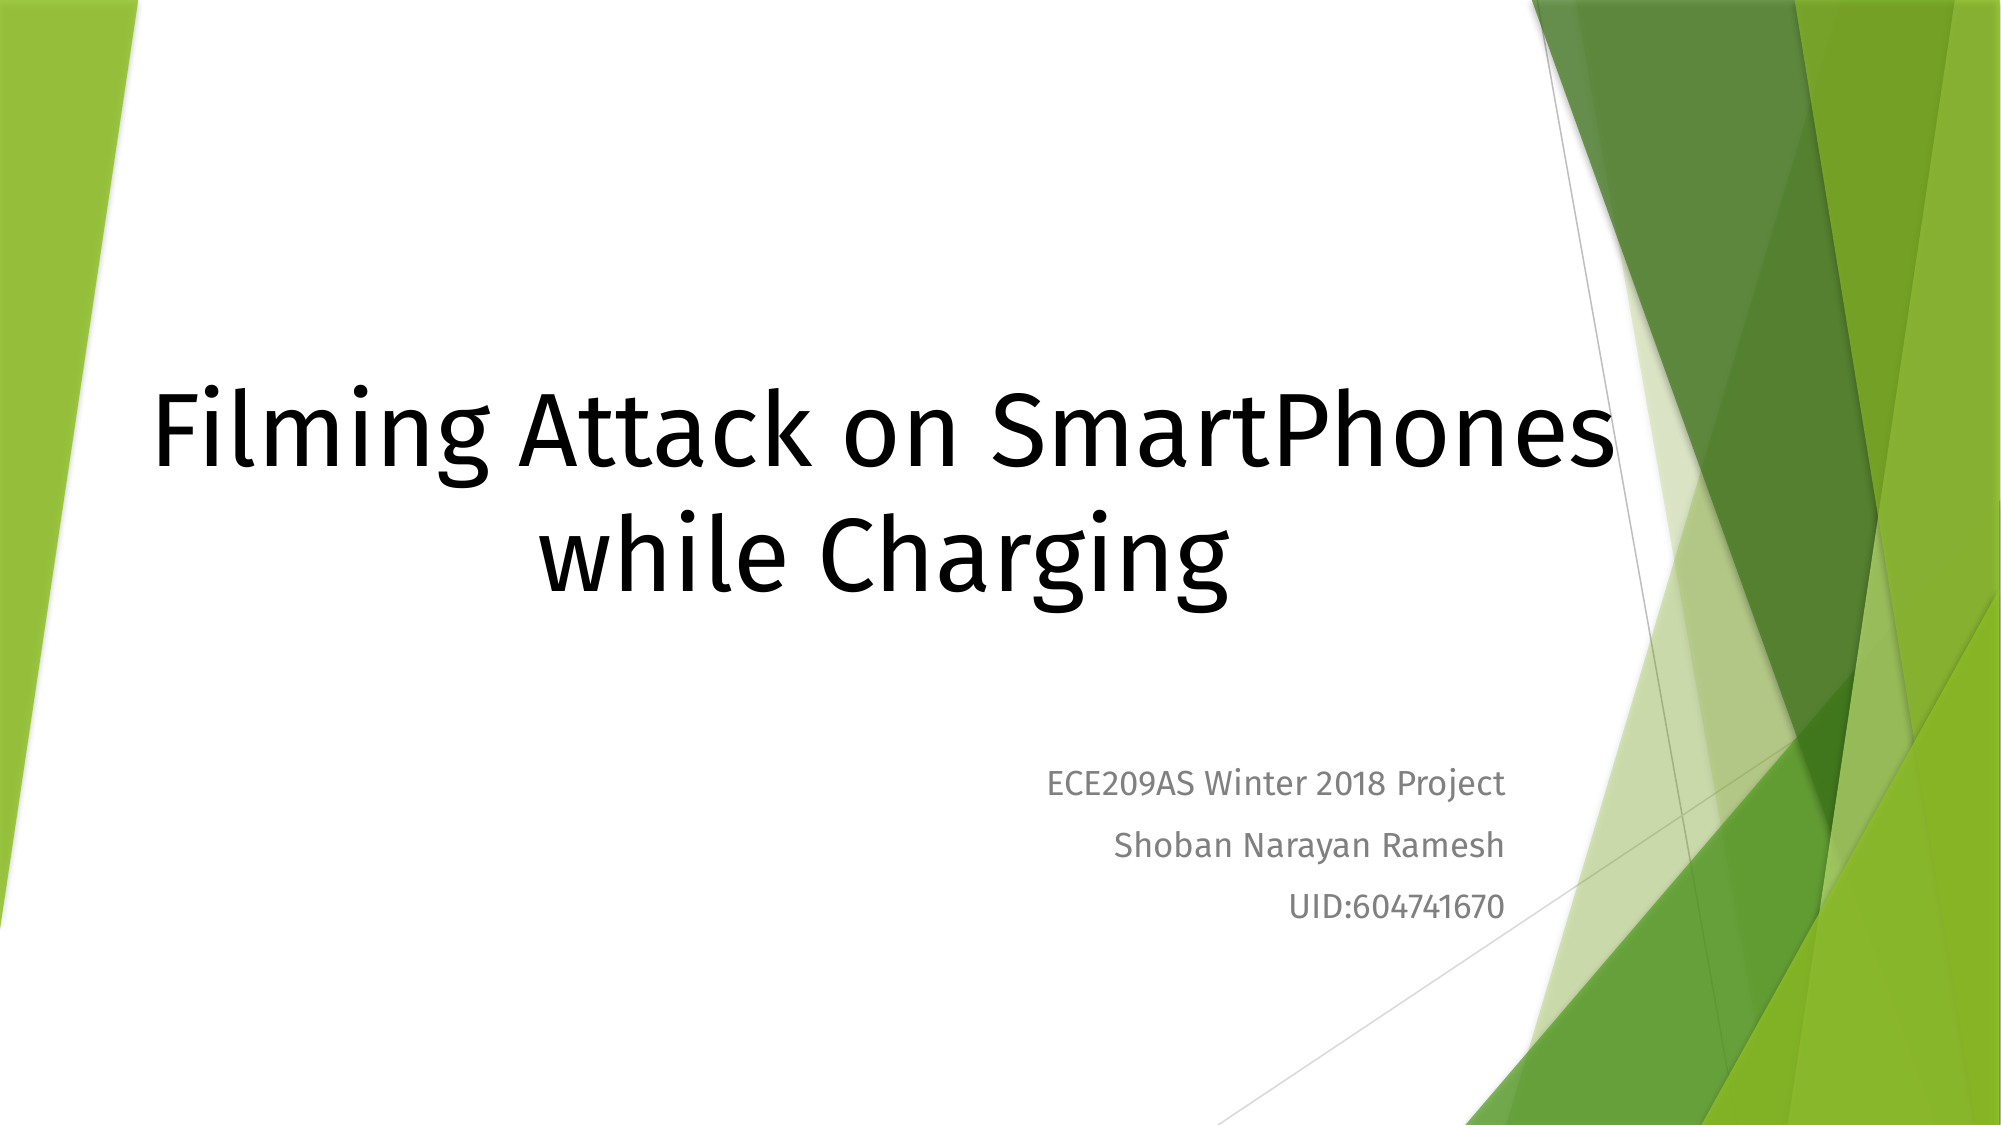

# Filming Attack on SmartPhones while Charging
ECE209AS Winter 2018 Project
Shoban Narayan Ramesh
UID:604741670